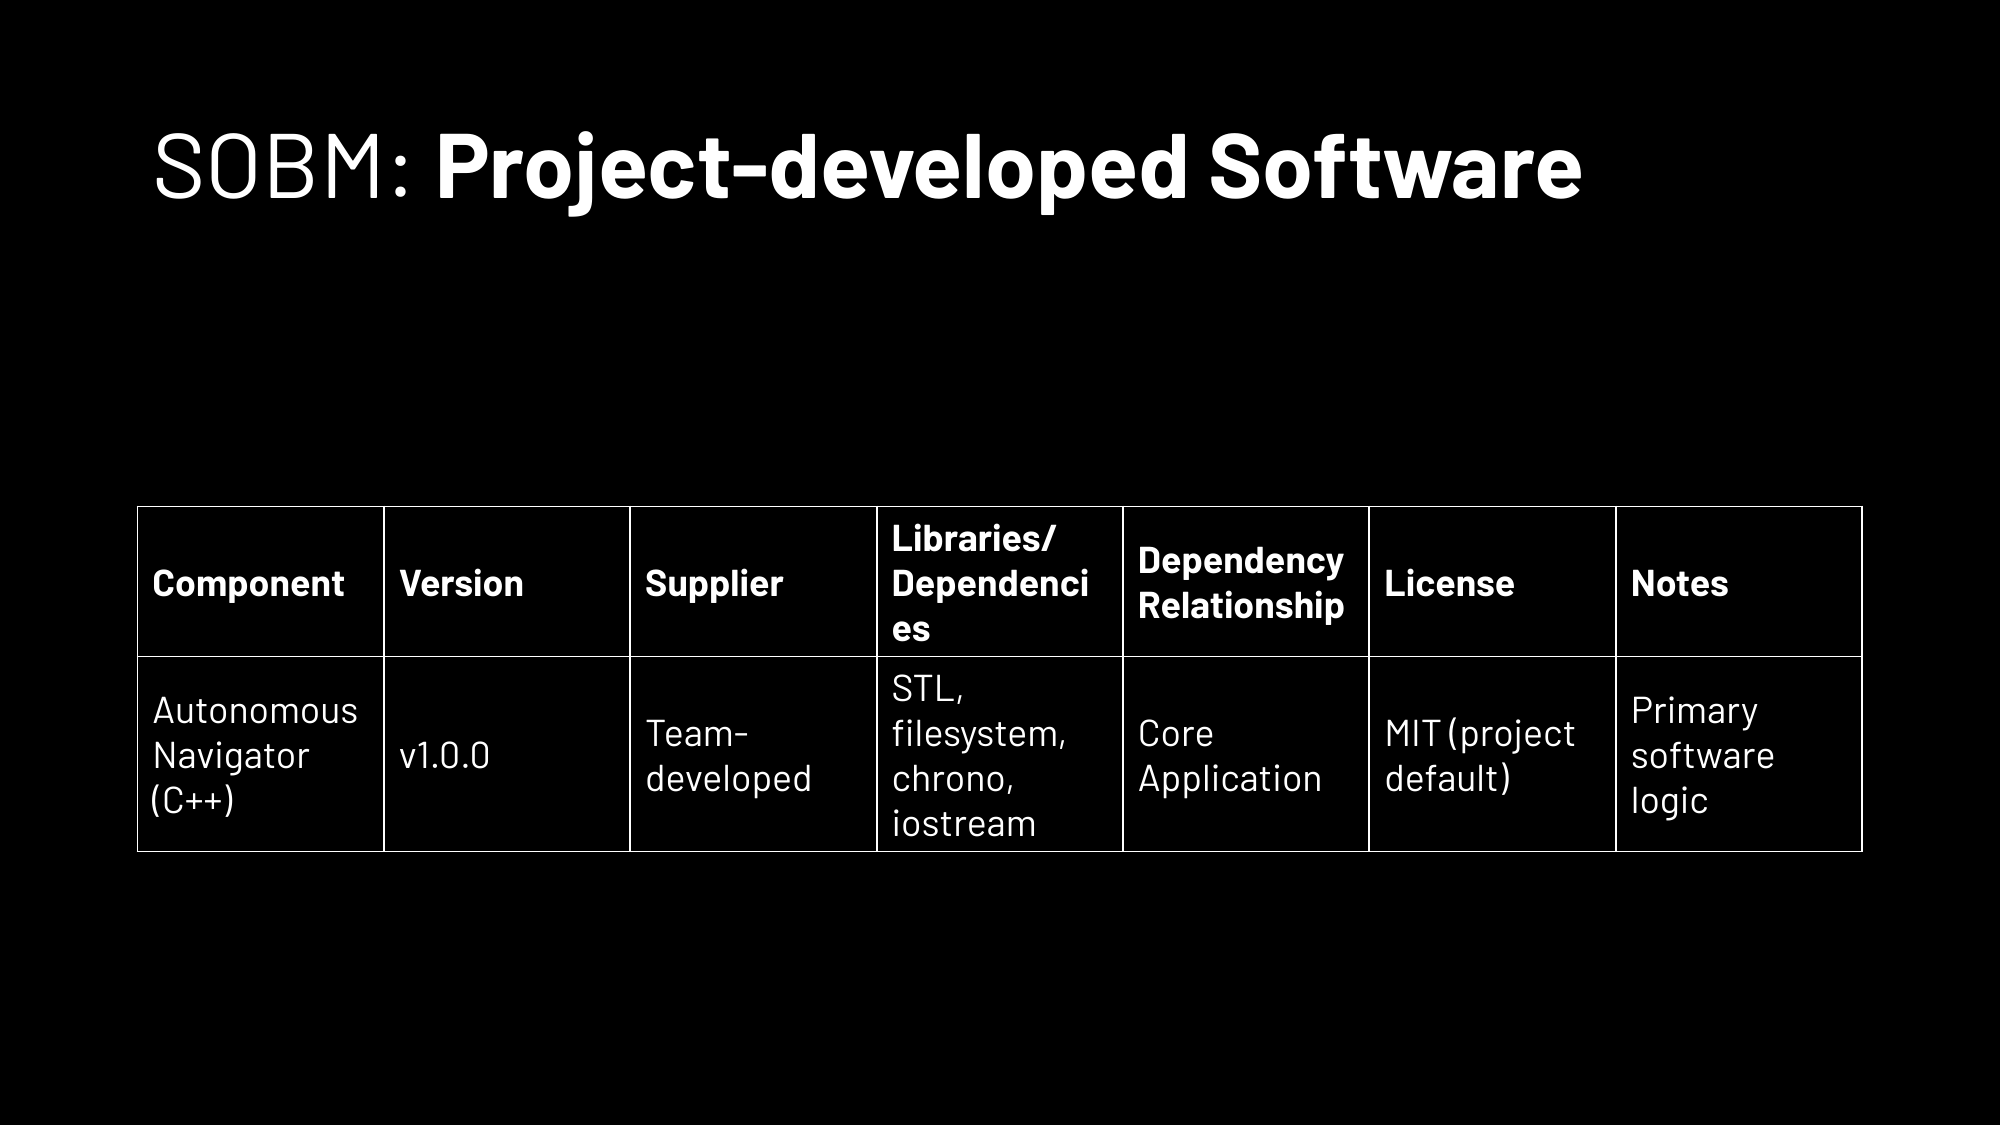

# SOBM: Project-developed Software
| Component | Version | Supplier | Libraries/Dependencies | Dependency Relationship | License | Notes |
| --- | --- | --- | --- | --- | --- | --- |
| Autonomous Navigator (C++) | v1.0.0 | Team-developed | STL, filesystem, chrono, iostream | Core Application | MIT (project default) | Primary software logic |